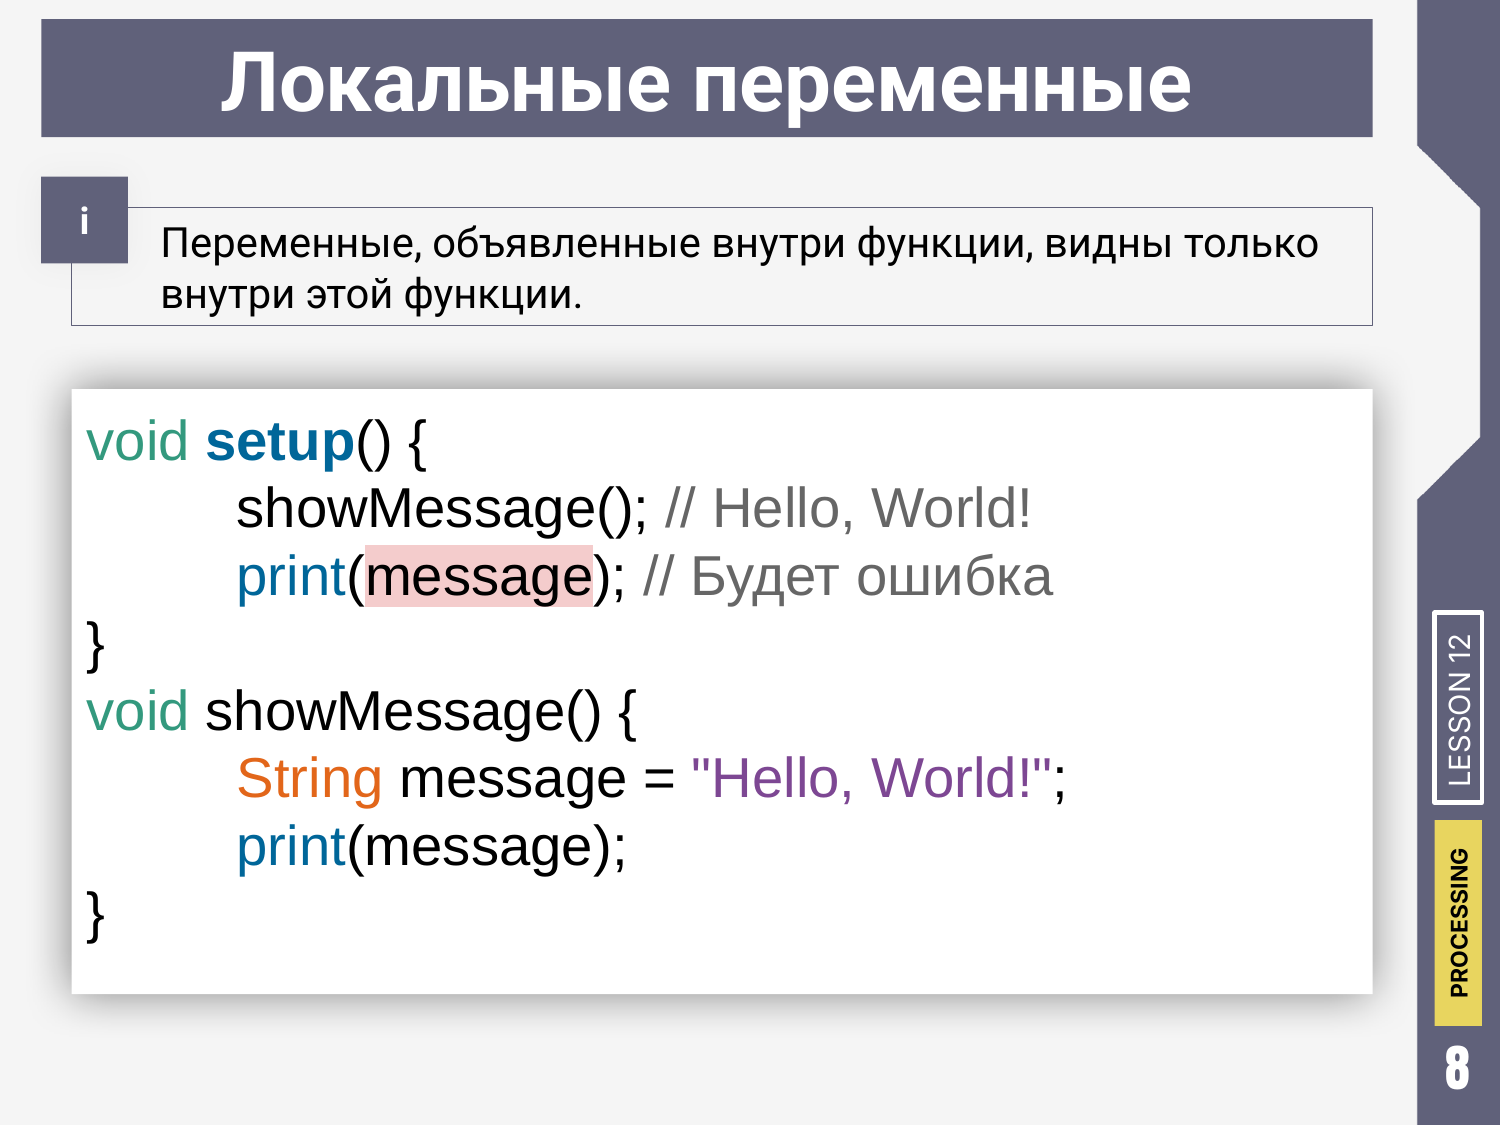

# Локальные переменные
і
Переменные, объявленные внутри функции, видны только внутри этой функции.
void setup() {
	showMessage(); // Hello, World!
	print(message); // Будет ошибка
}
void showMessage() {
	String message = "Hello, World!";
	print(message);
}
LESSON 12
8